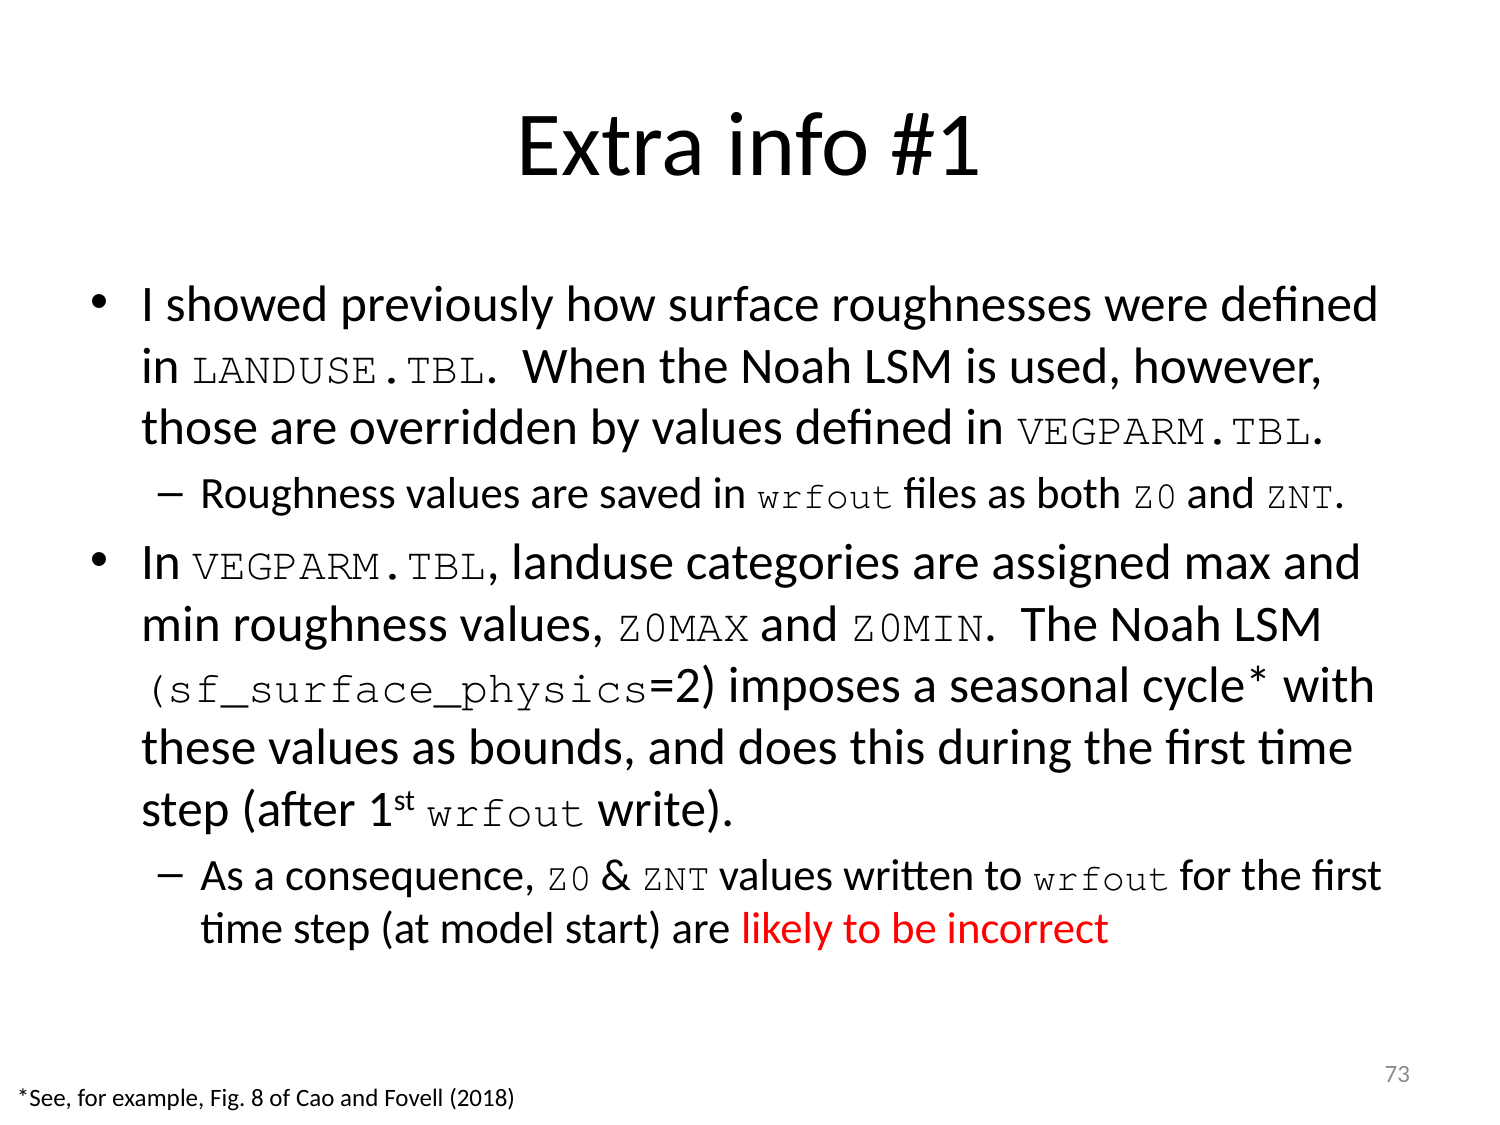

# Extra info #1
I showed previously how surface roughnesses were defined in LANDUSE.TBL.  When the Noah LSM is used, however, those are overridden by values defined in VEGPARM.TBL.
Roughness values are saved in wrfout files as both Z0 and ZNT.
In VEGPARM.TBL, landuse categories are assigned max and min roughness values, Z0MAX and Z0MIN.  The Noah LSM (sf_surface_physics=2) imposes a seasonal cycle* with these values as bounds, and does this during the first time step (after 1st wrfout write).
As a consequence, Z0 & ZNT values written to wrfout for the first time step (at model start) are likely to be incorrect
73
*See, for example, Fig. 8 of Cao and Fovell (2018)